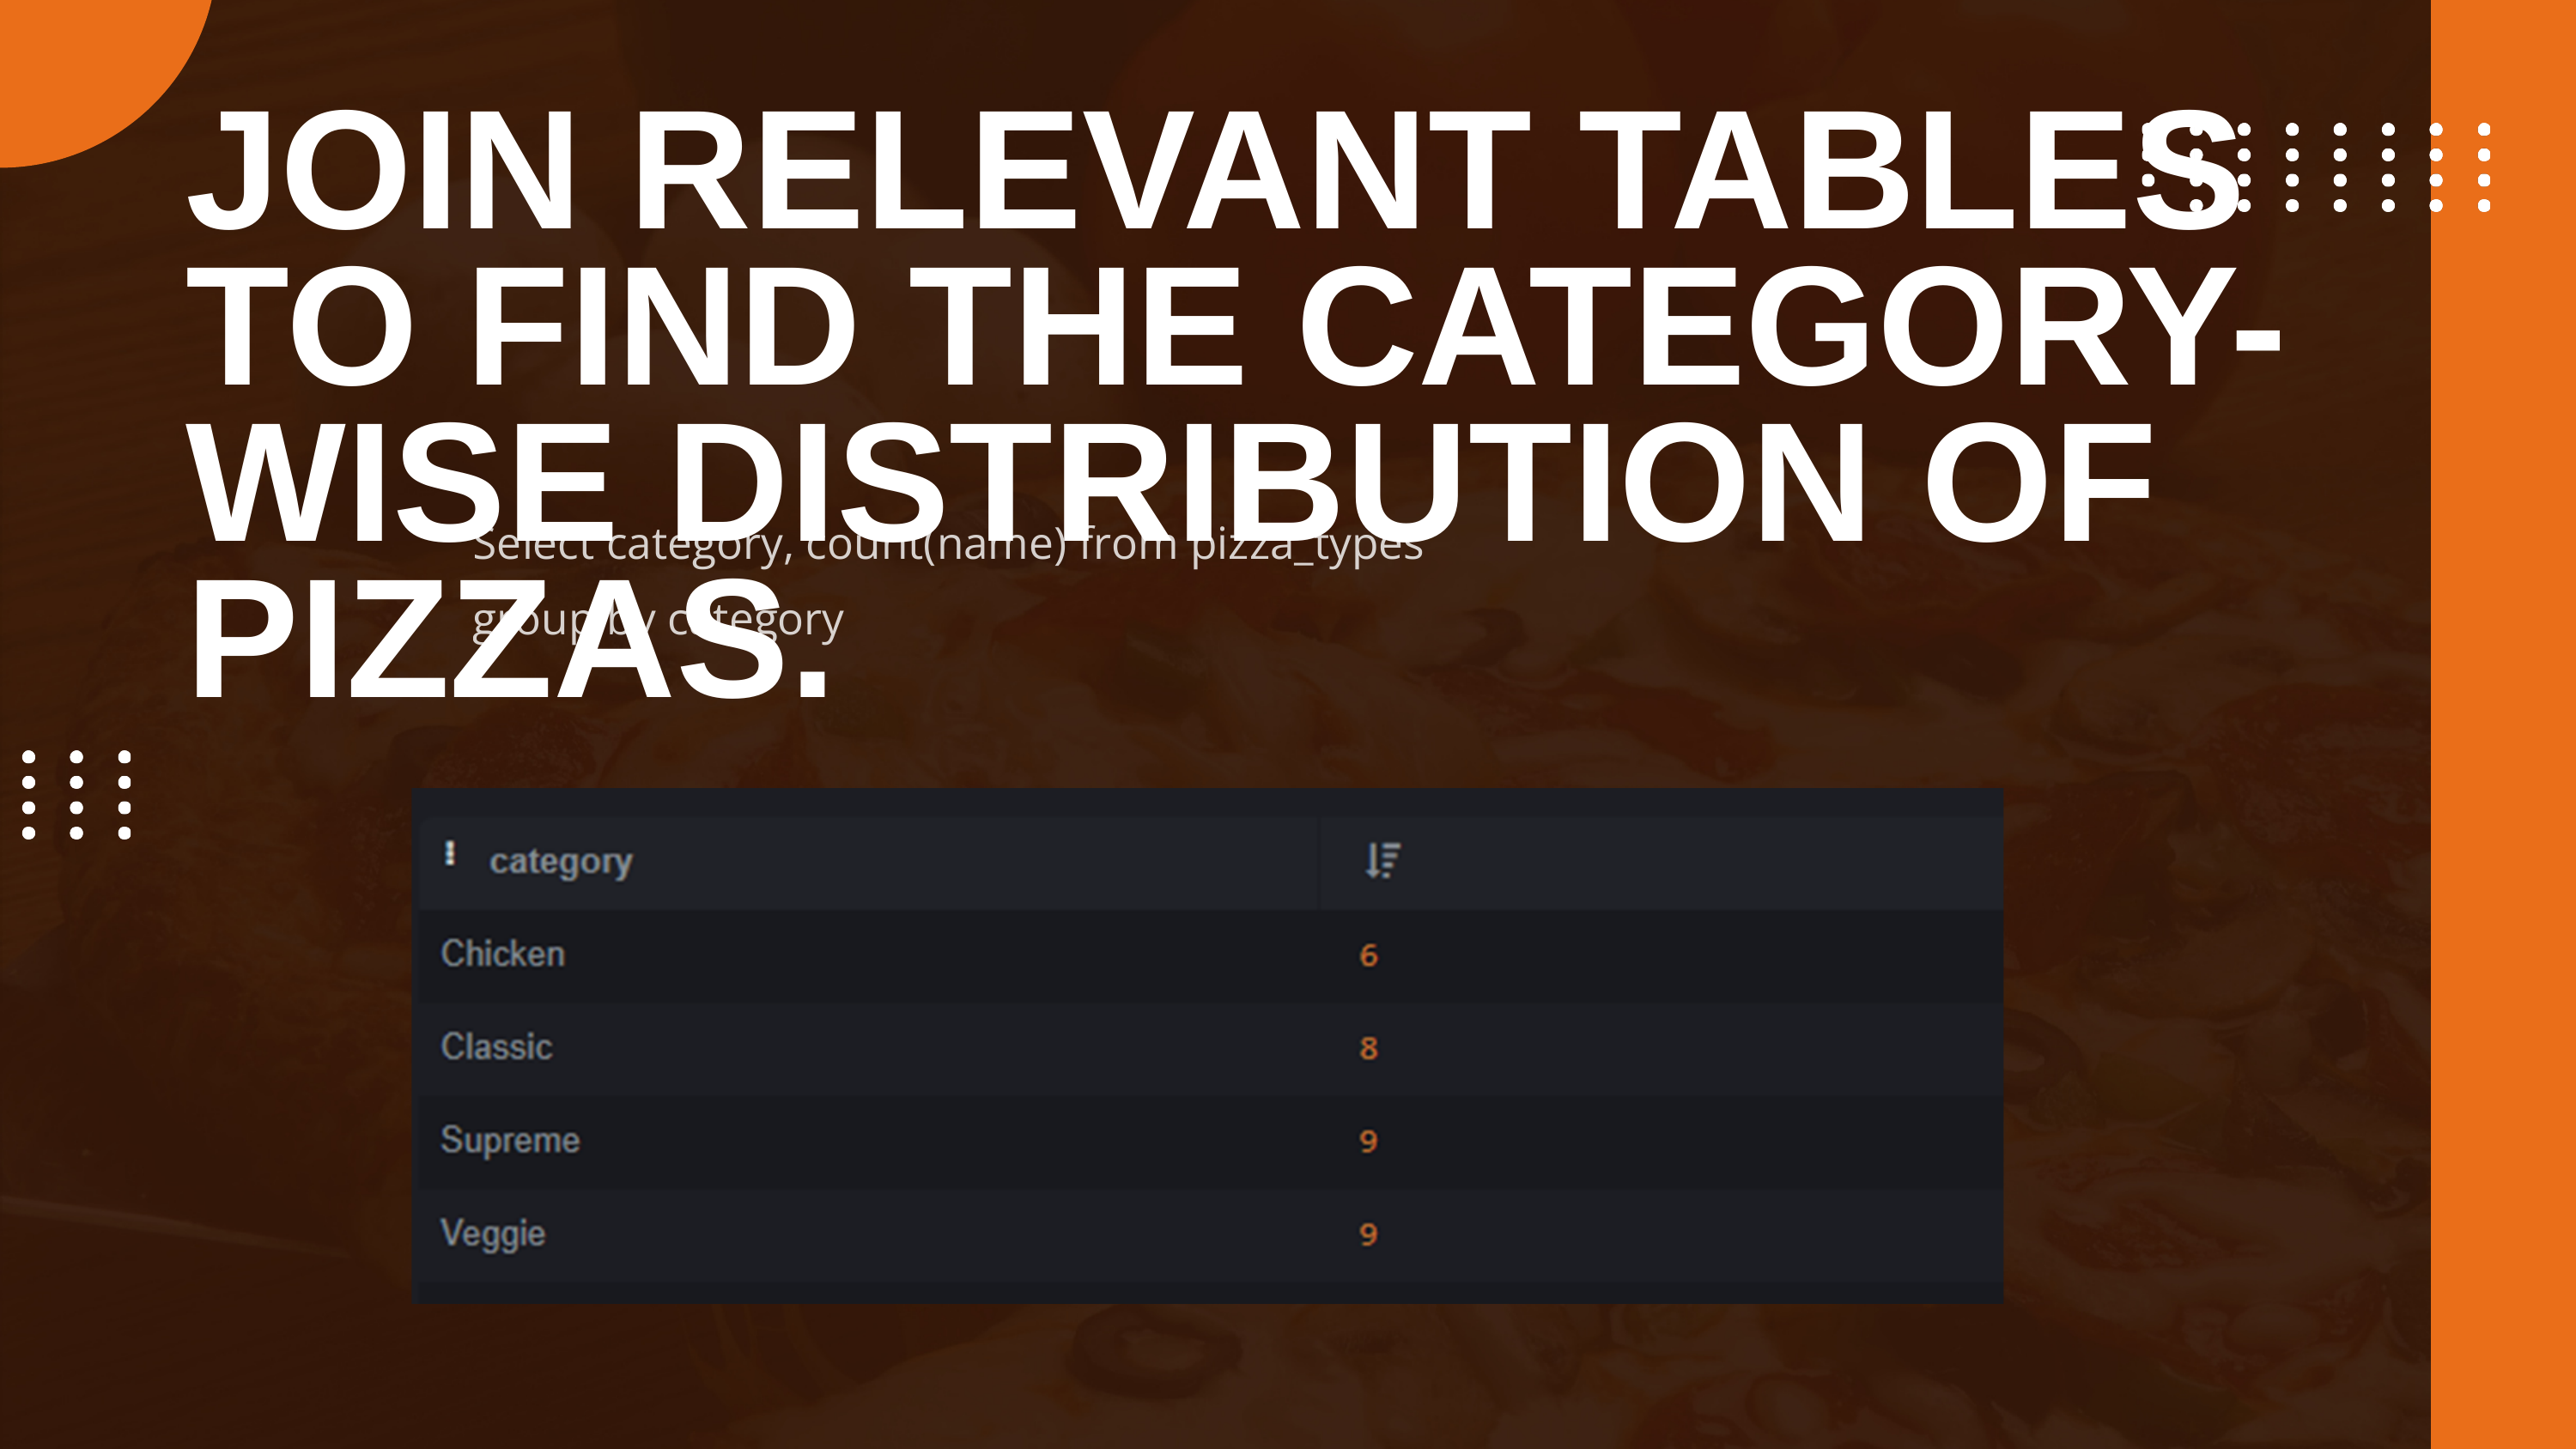

JOIN RELEVANT TABLES TO FIND THE CATEGORY-WISE DISTRIBUTION OF PIZZAS.

Select category, count(name) from pizza_types
group by category